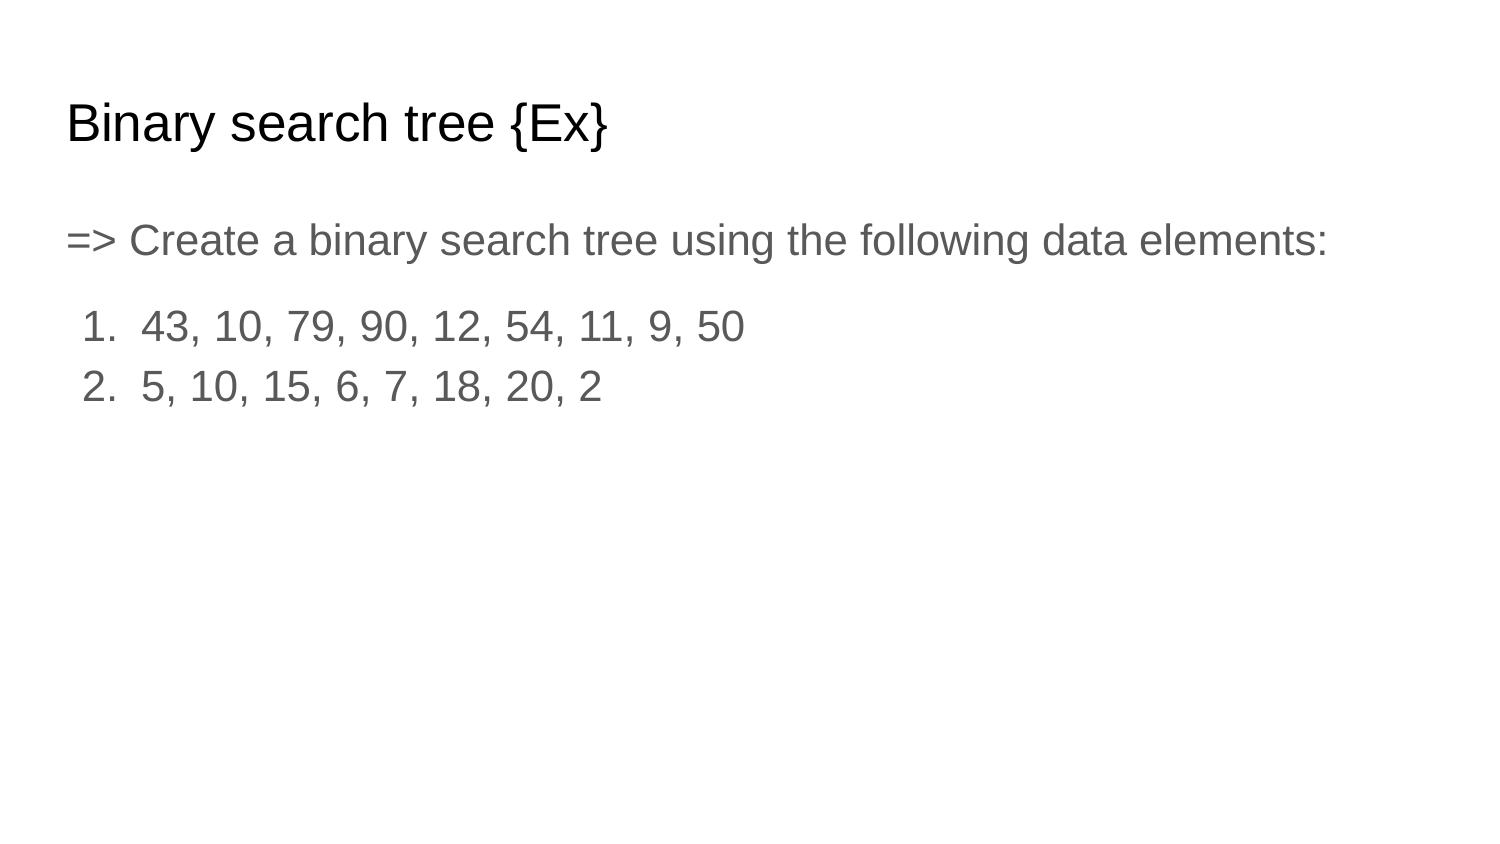

# Binary search tree {Ex}
=> Create a binary search tree using the following data elements:
43, 10, 79, 90, 12, 54, 11, 9, 50
5, 10, 15, 6, 7, 18, 20, 2